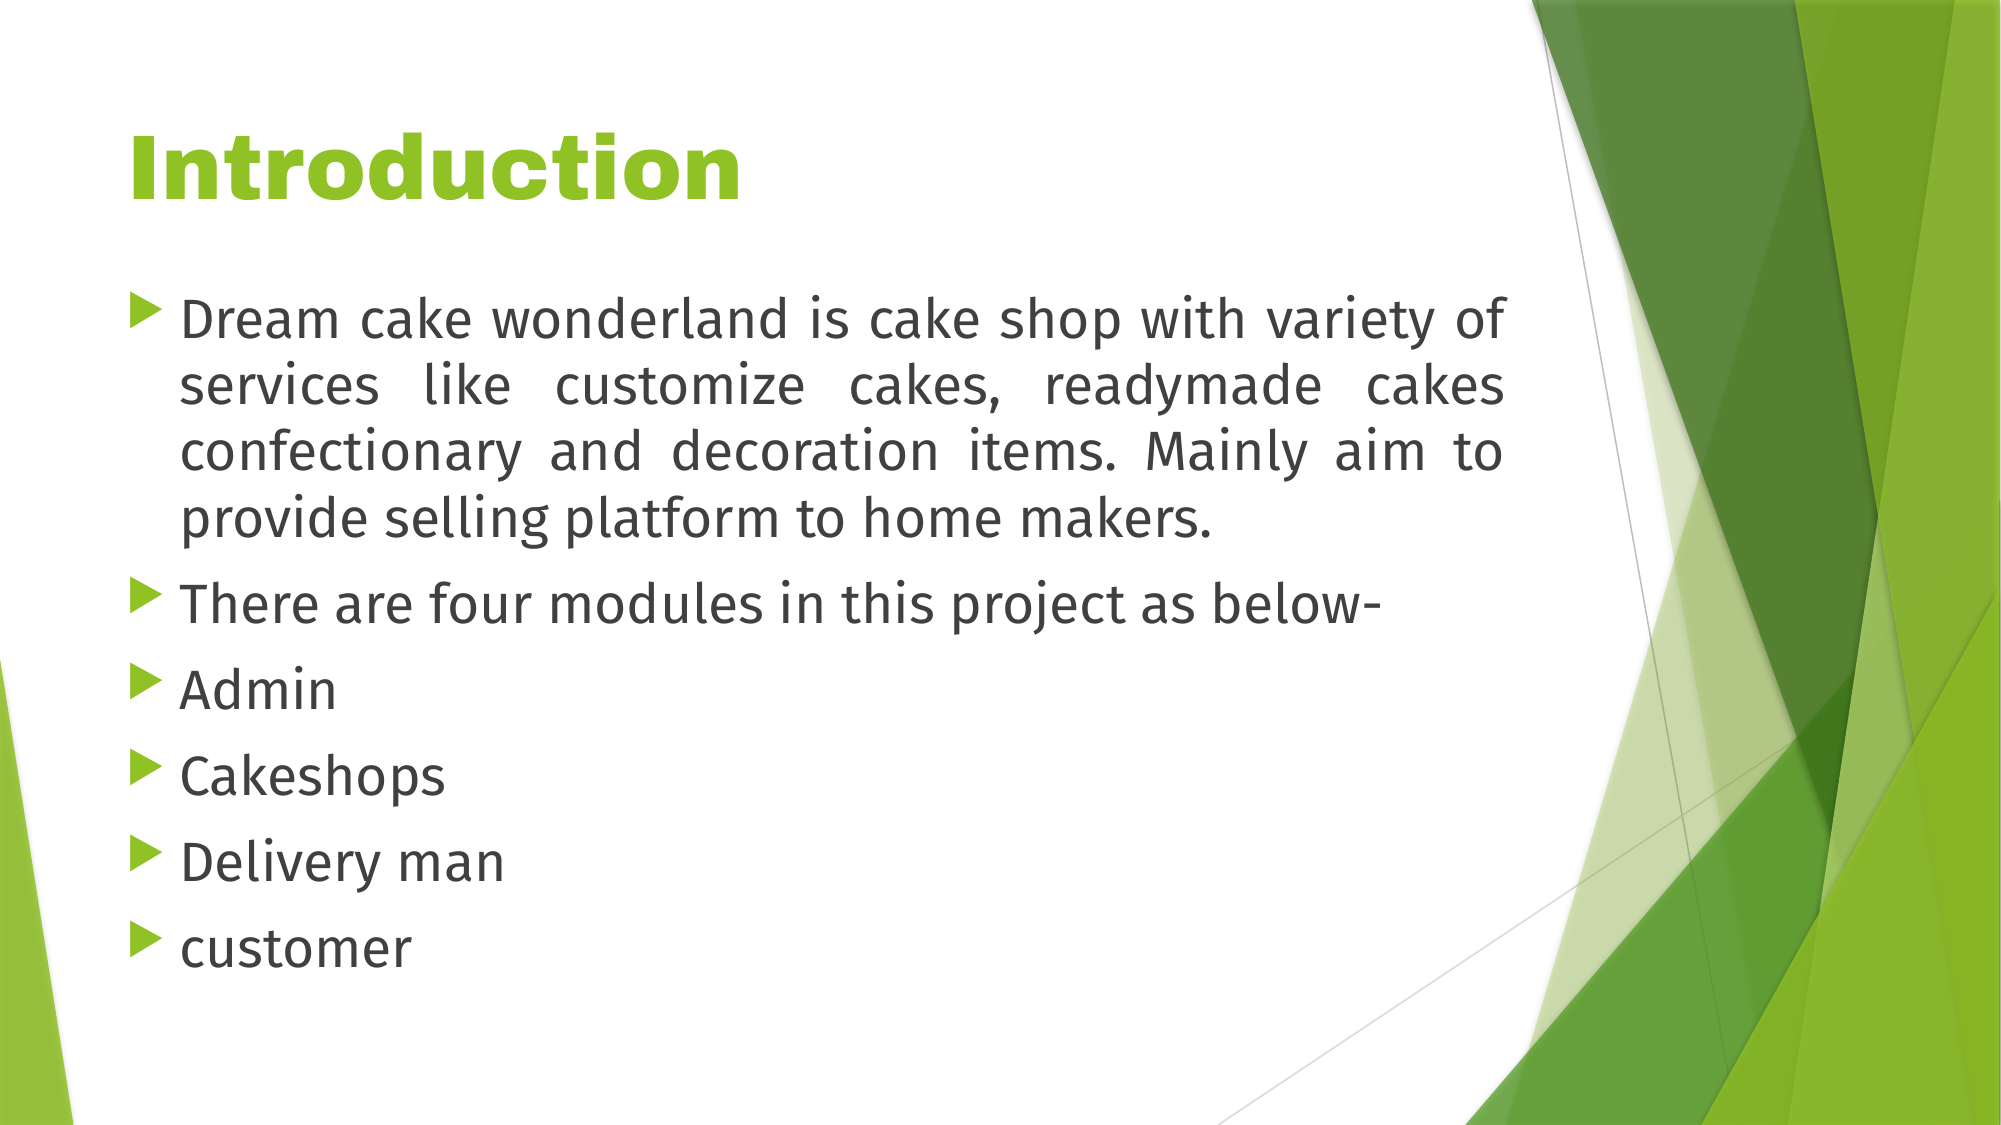

# Introduction
Dream cake wonderland is cake shop with variety of services like customize cakes, readymade cakes confectionary and decoration items. Mainly aim to provide selling platform to home makers.
There are four modules in this project as below-
Admin
Cakeshops
Delivery man
customer